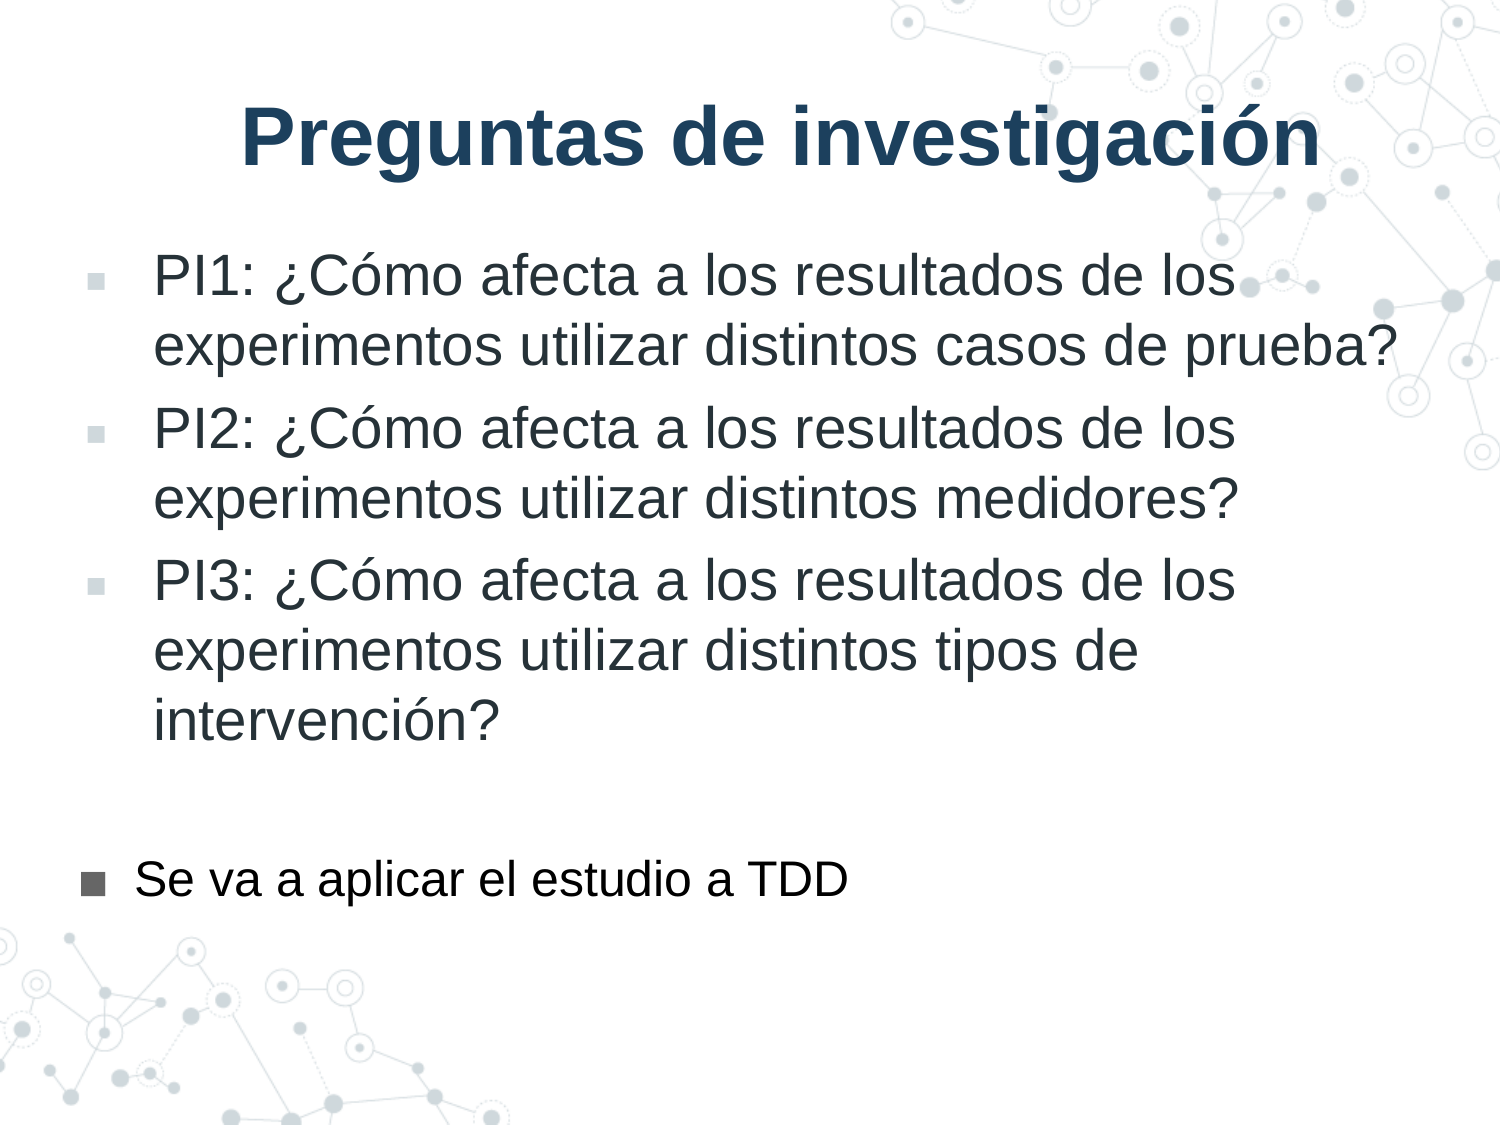

# Preguntas de investigación
PI1: ¿Cómo afecta a los resultados de los experimentos utilizar distintos casos de prueba?
PI2: ¿Cómo afecta a los resultados de los experimentos utilizar distintos medidores?
PI3: ¿Cómo afecta a los resultados de los experimentos utilizar distintos tipos de intervención?

Se va a aplicar el estudio a TDD